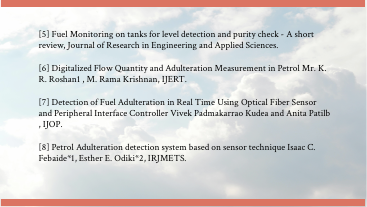

[5] Fuel Monitoring on tanks for level detection and purity check - A short review, Journal of Research in Engineering and Applied Sciences.

[6] Digitalized Flow Quantity and Adulteration Measurement in Petrol Mr. K. R. Roshan1 , M. Rama Krishnan, IJERT.

[7] Detection of Fuel Adulteration in Real Time Using Optical Fiber Sensor and Peripheral Interface Controller Vivek Padmakarrao Kudea and Anita Patilb , IJOP.

[8] Petrol Adulteration detection system based on sensor technique Isaac C. Febaide*1, Esther E. Odiki*2, IRJMETS.